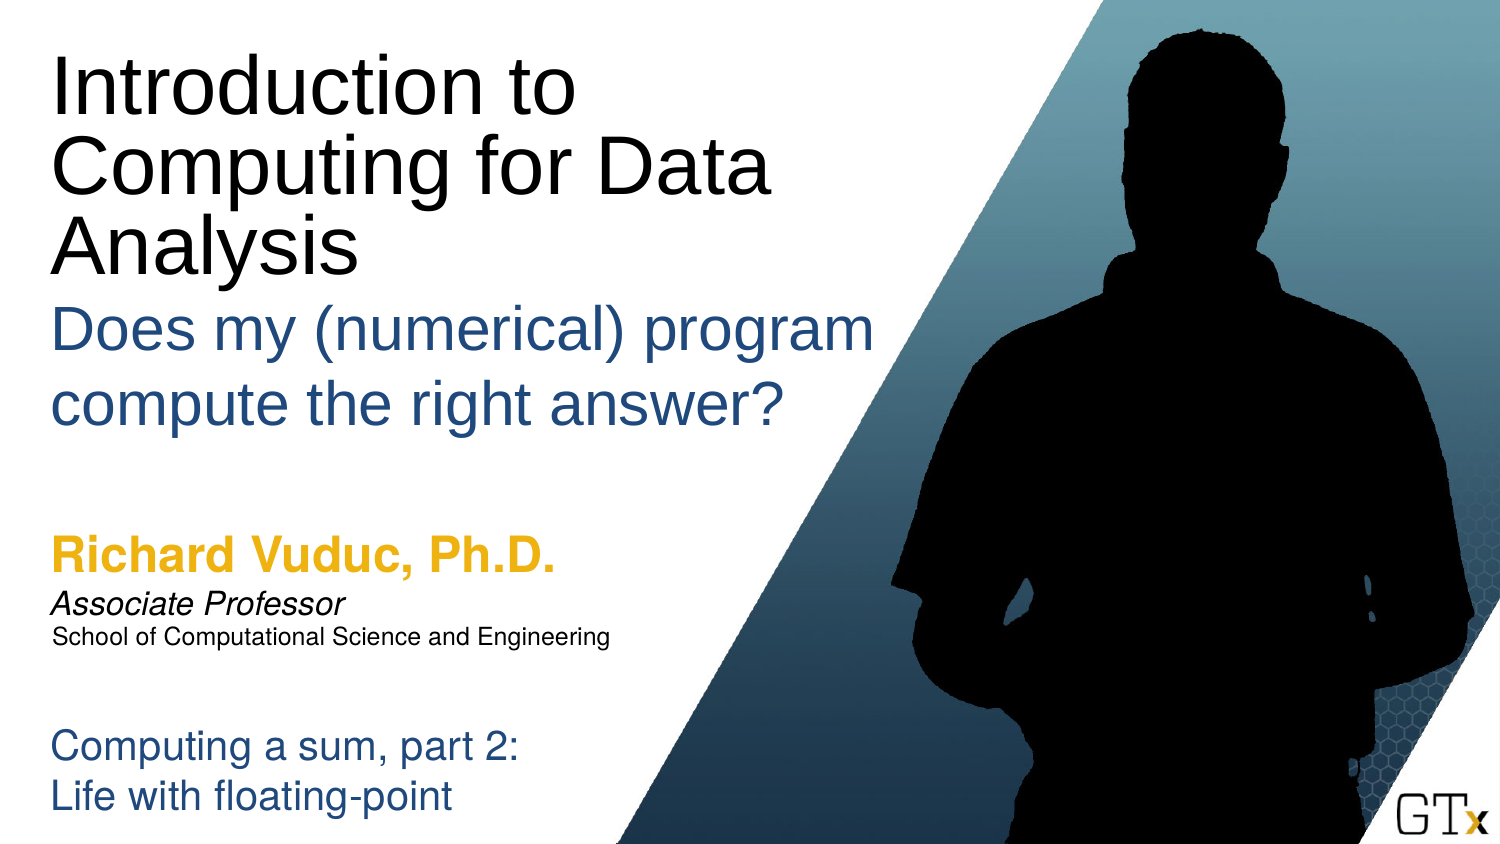

# Introduction to Computing for Data Analysis
Does my (numerical) program compute the right answer?

Richard Vuduc, Ph.D.
Associate Professor
School of Computational Science and Engineering
Computing a sum, part 2:
Life with floating-point